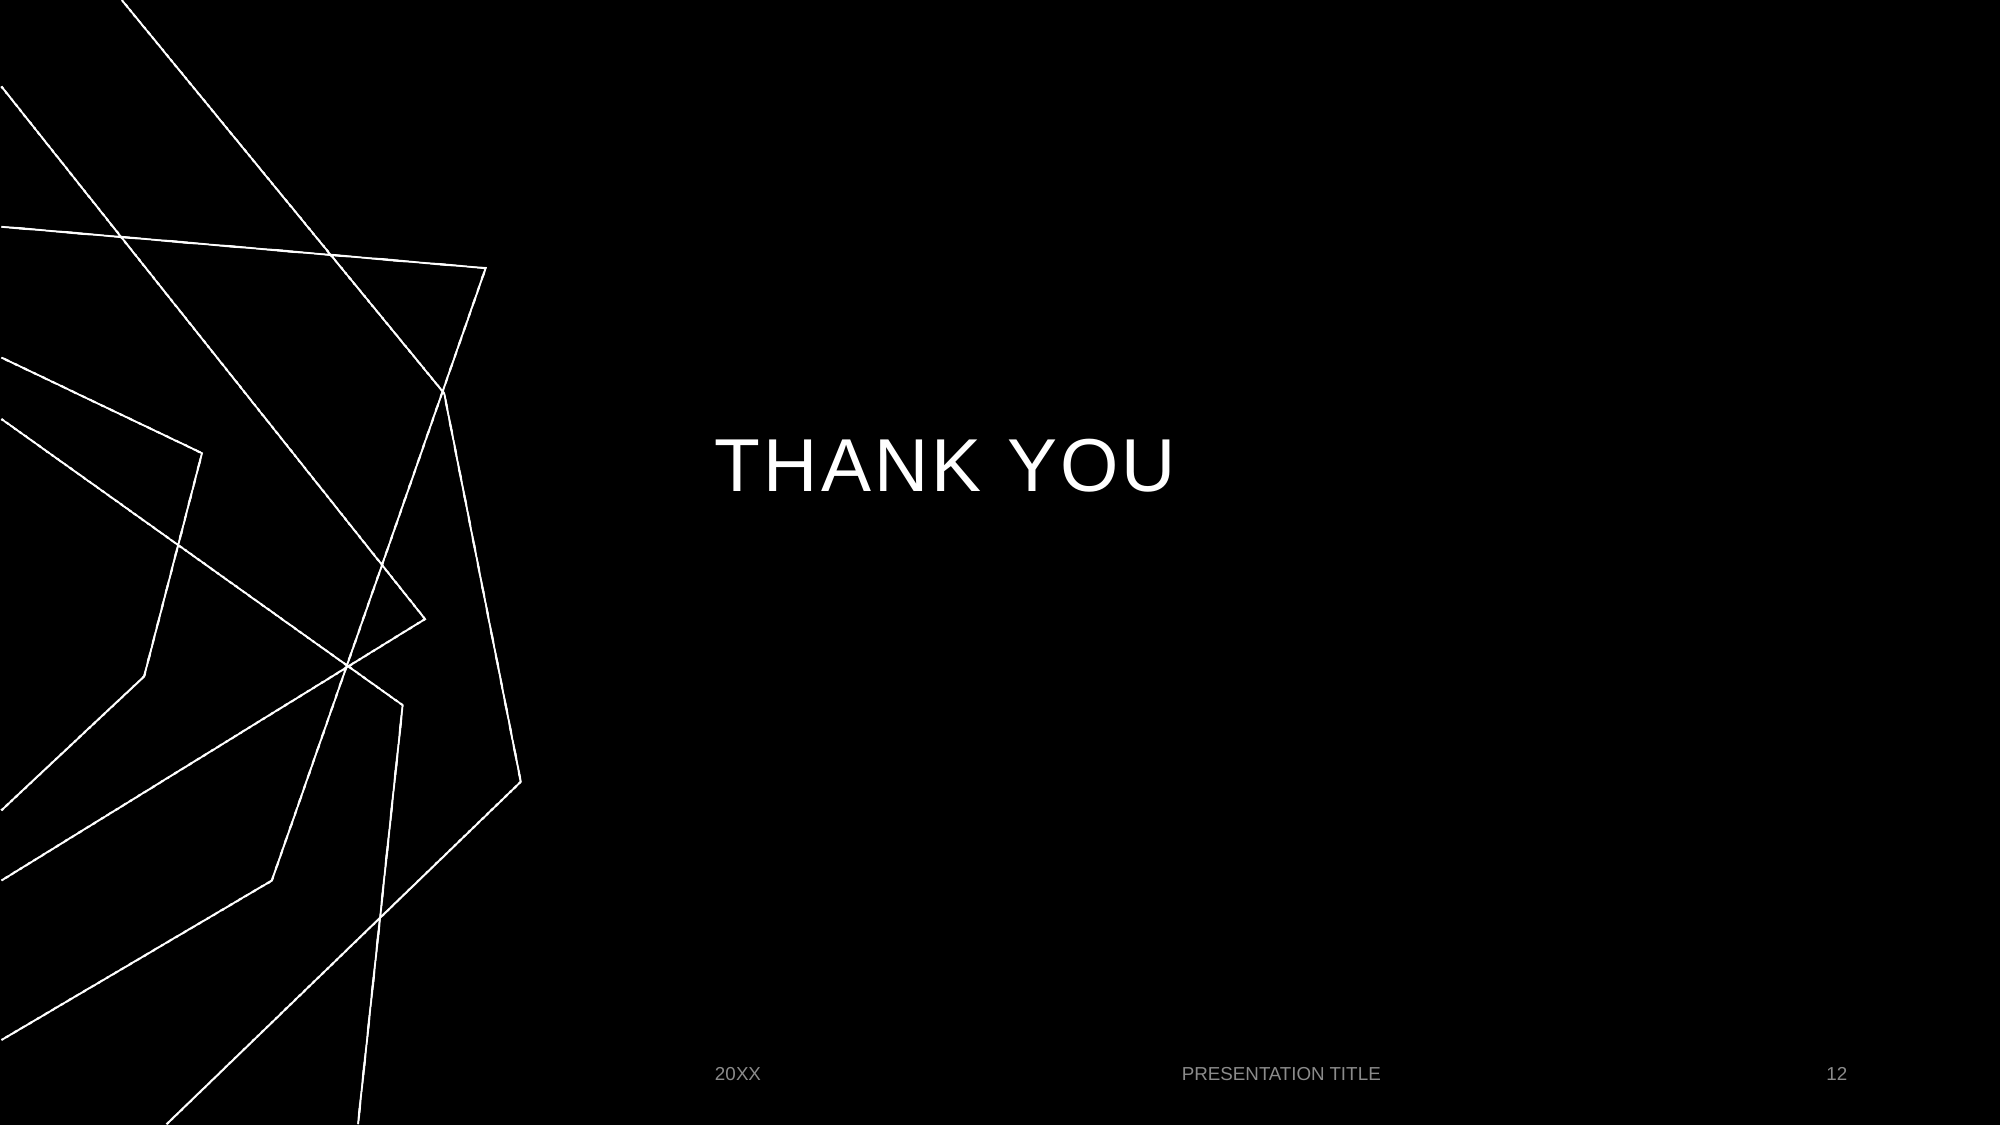

# THANK YOU

20XX
PRESENTATION TITLE
12